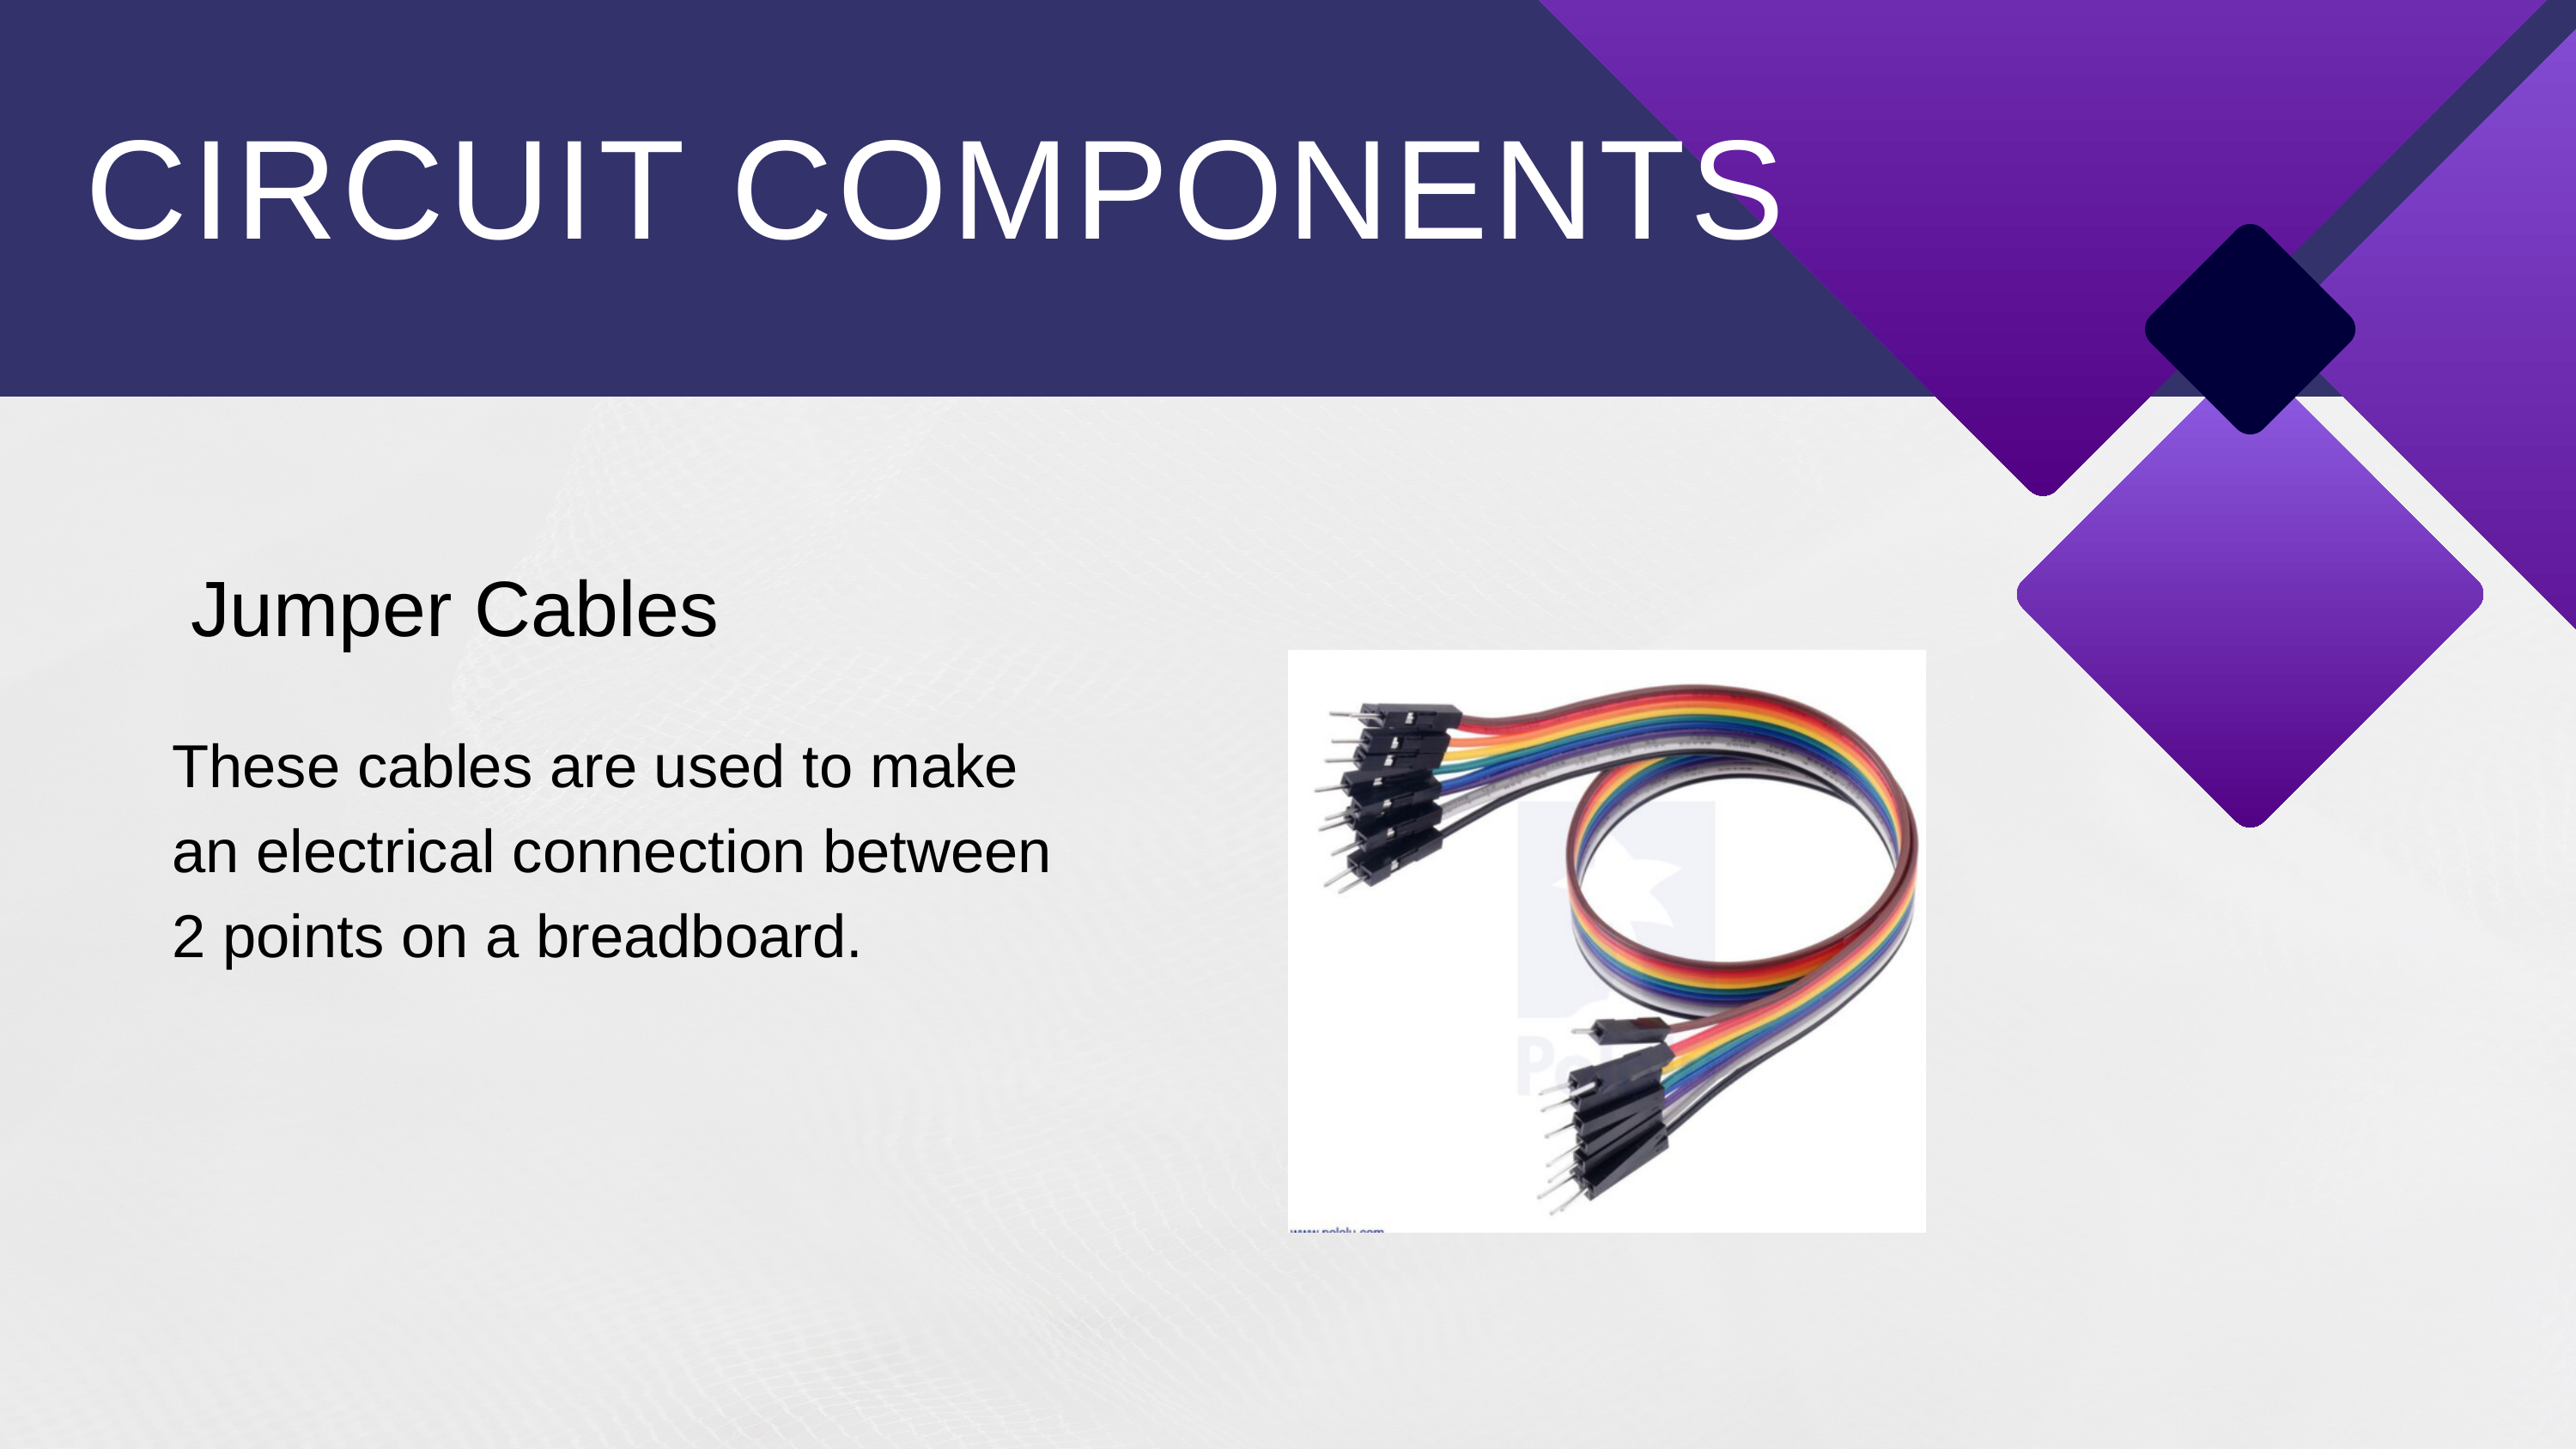

CIRCUIT COMPONENTS

Jumper Cables

These cables are used to make an electrical connection between 2 points on a breadboard.